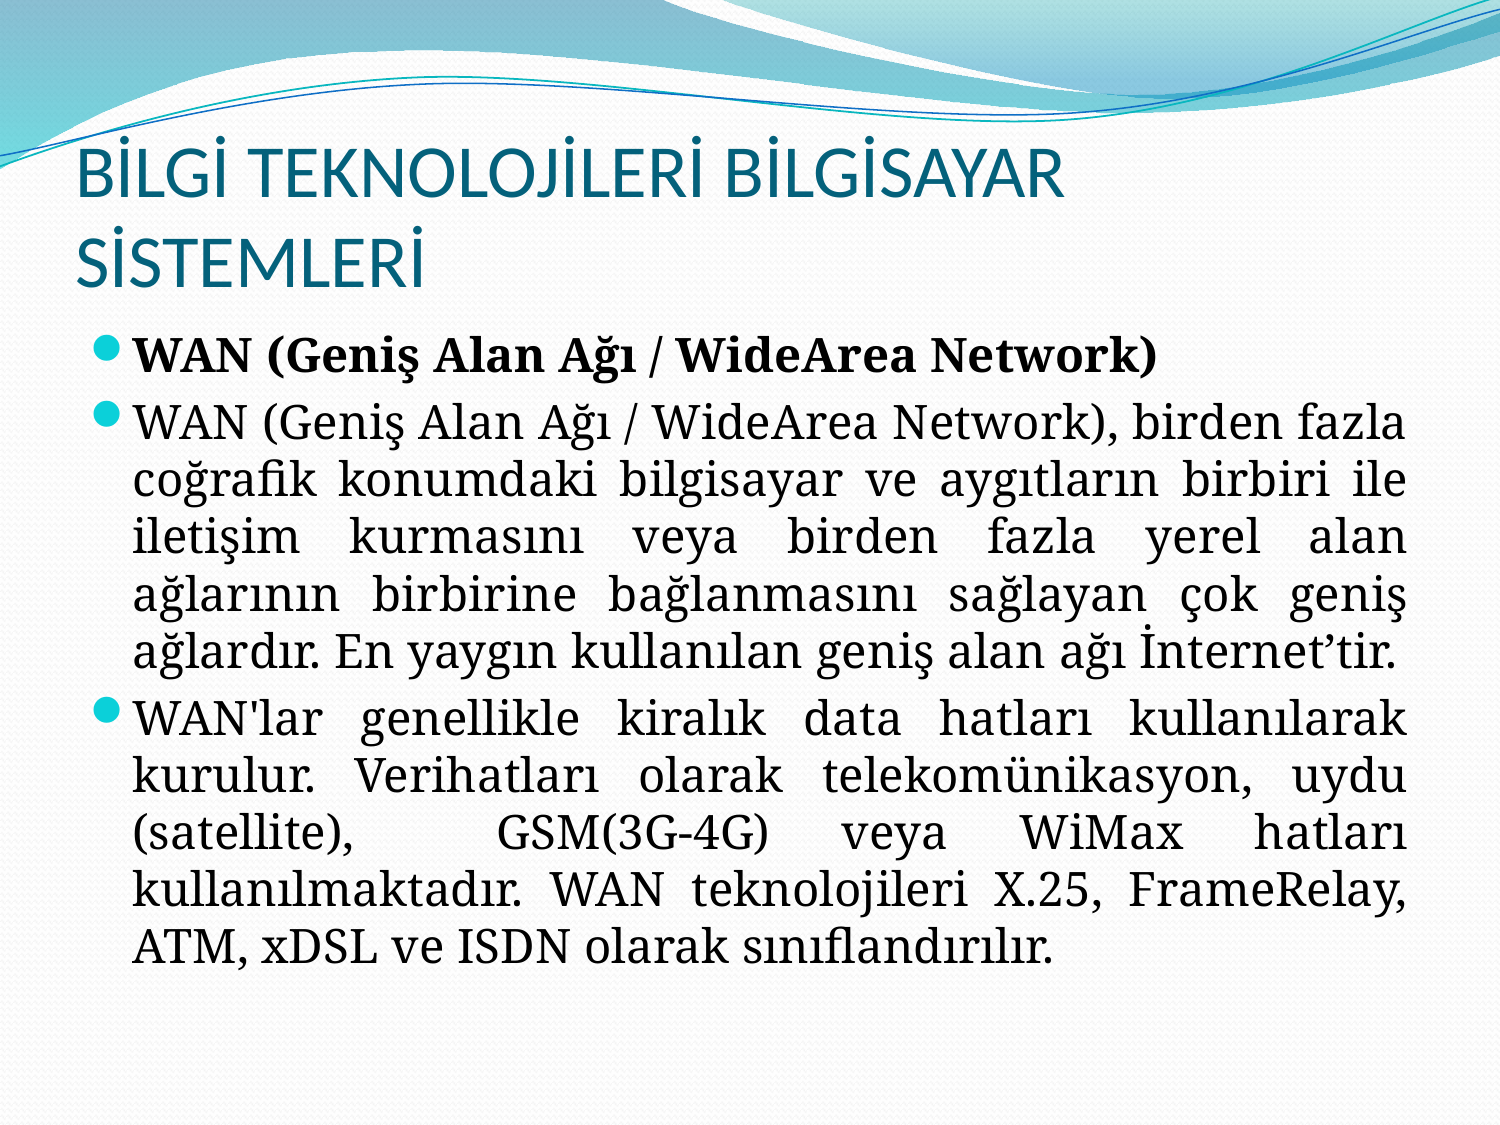

# BİLGİ TEKNOLOJİLERİ BİLGİSAYAR SİSTEMLERİ
WAN (Geniş Alan Ağı / WideArea Network)
WAN (Geniş Alan Ağı / WideArea Network), birden fazla coğrafik konumdaki bilgisayar ve aygıtların birbiri ile iletişim kurmasını veya birden fazla yerel alan ağlarının birbirine bağlanmasını sağlayan çok geniş ağlardır. En yaygın kullanılan geniş alan ağı İnternet’tir.
WAN'lar genellikle kiralık data hatları kullanılarak kurulur. Verihatları olarak telekomünikasyon, uydu (satellite),  GSM(3G-4G) veya WiMax hatları kullanılmaktadır. WAN teknolojileri X.25, FrameRelay, ATM, xDSL ve ISDN olarak sınıflandırılır.